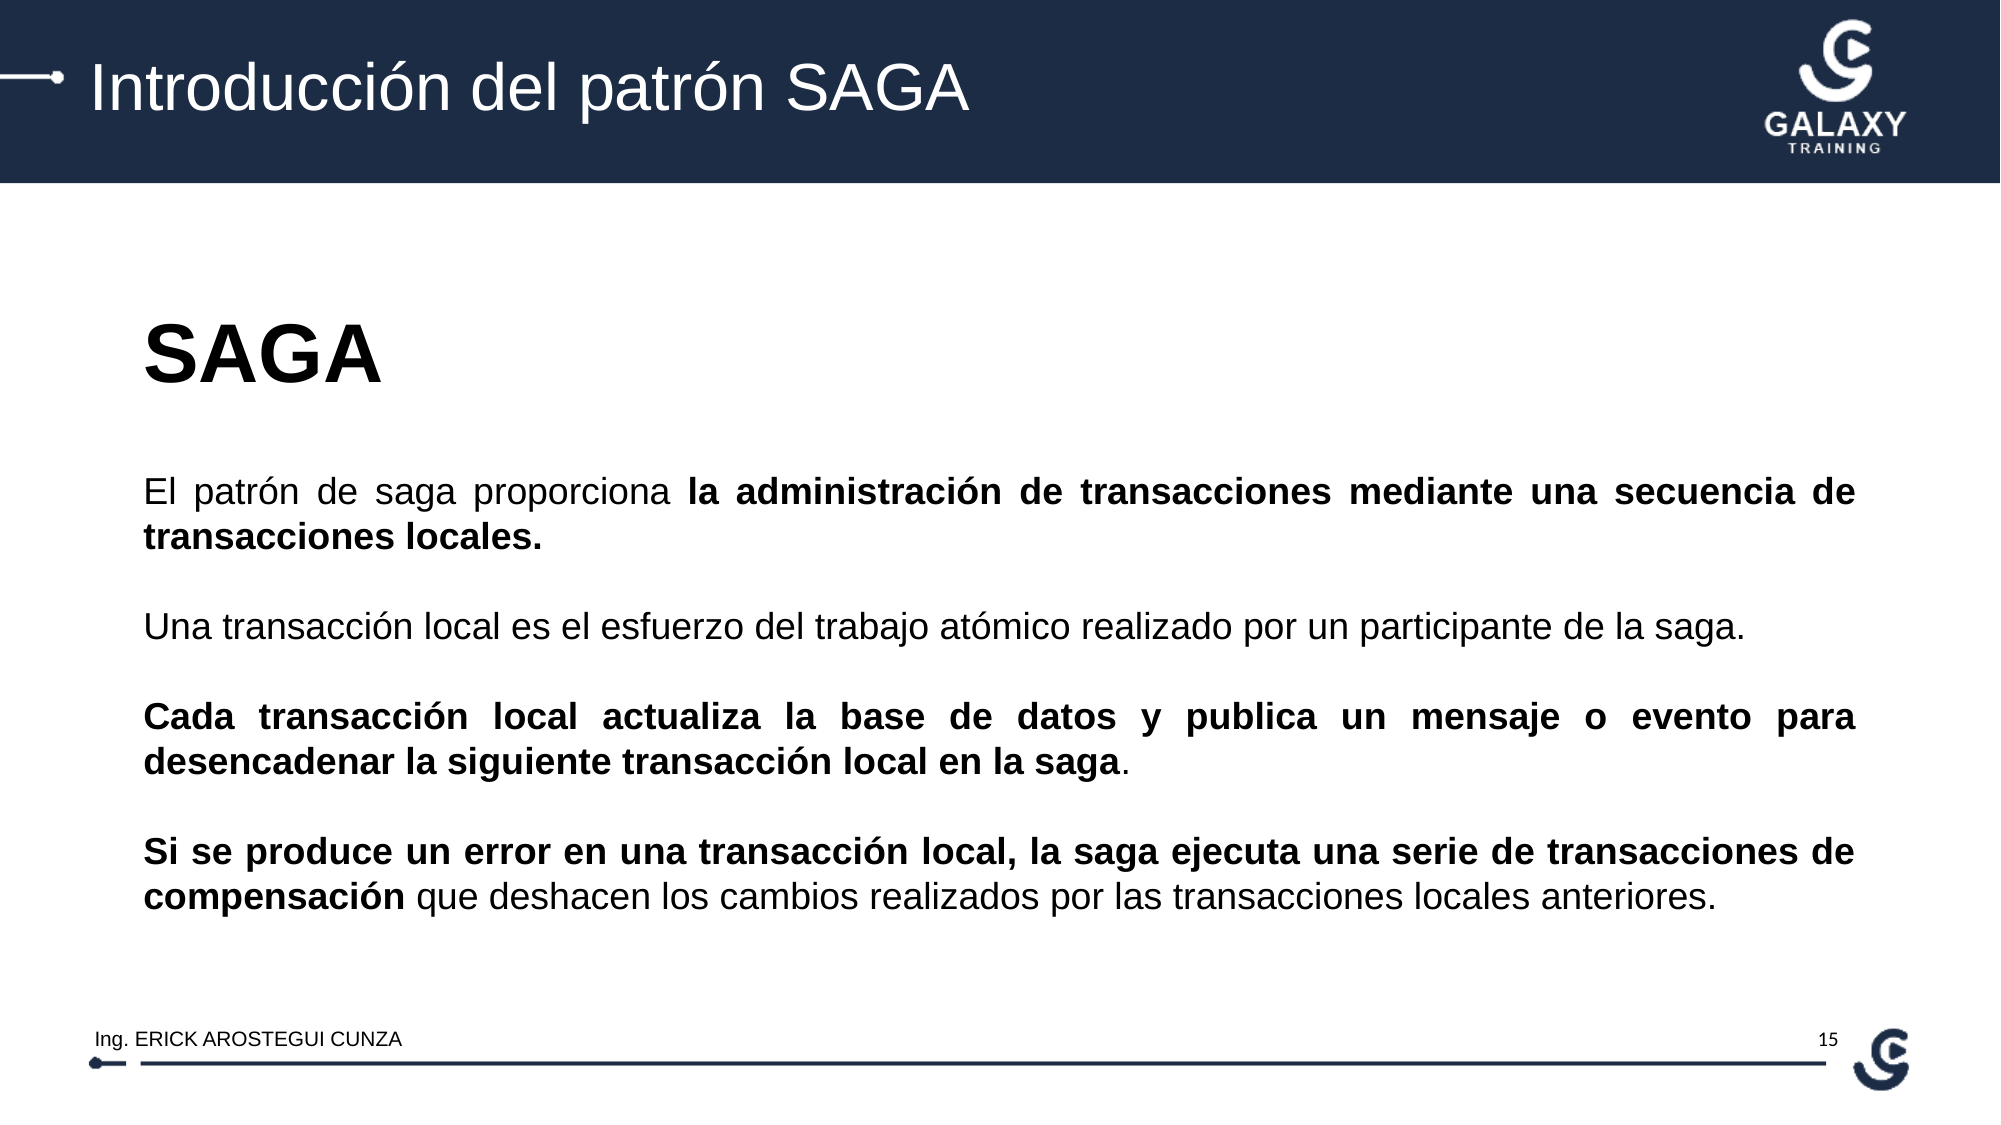

Introducción del patrón SAGA
SAGA

El patrón de saga proporciona la administración de transacciones mediante una secuencia de transacciones locales.

Una transacción local es el esfuerzo del trabajo atómico realizado por un participante de la saga.

Cada transacción local actualiza la base de datos y publica un mensaje o evento para desencadenar la siguiente transacción local en la saga.

Si se produce un error en una transacción local, la saga ejecuta una serie de transacciones de compensación que deshacen los cambios realizados por las transacciones locales anteriores.